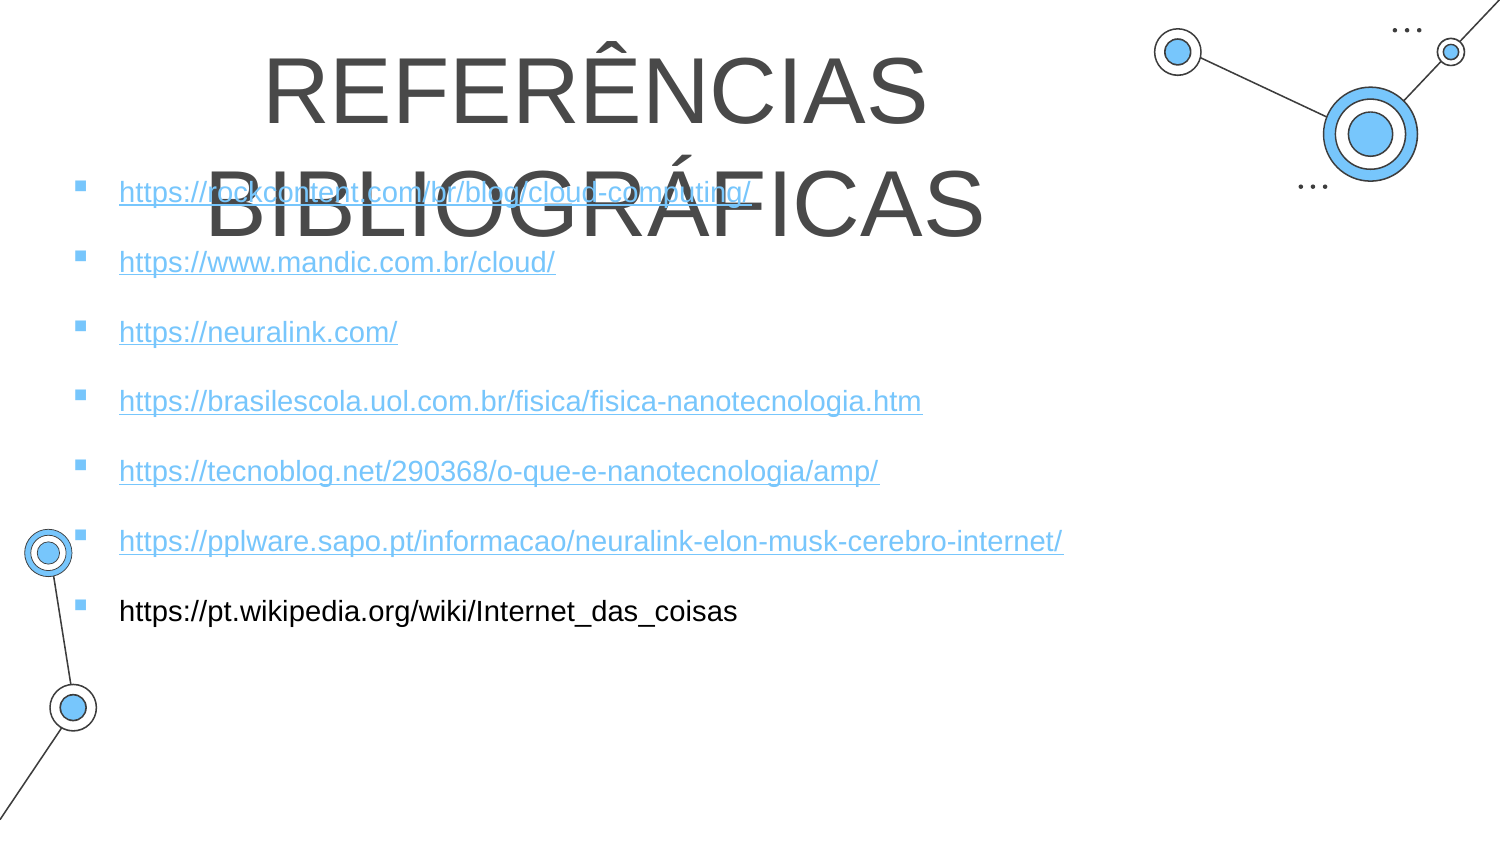

# REFERÊNCIAS BIBLIOGRÁFICAS
https://rockcontent.com/br/blog/cloud-computing/

https://www.mandic.com.br/cloud/

https://neuralink.com/

https://brasilescola.uol.com.br/fisica/fisica-nanotecnologia.htm

https://tecnoblog.net/290368/o-que-e-nanotecnologia/amp/

https://pplware.sapo.pt/informacao/neuralink-elon-musk-cerebro-internet/

https://pt.wikipedia.org/wiki/Internet_das_coisas